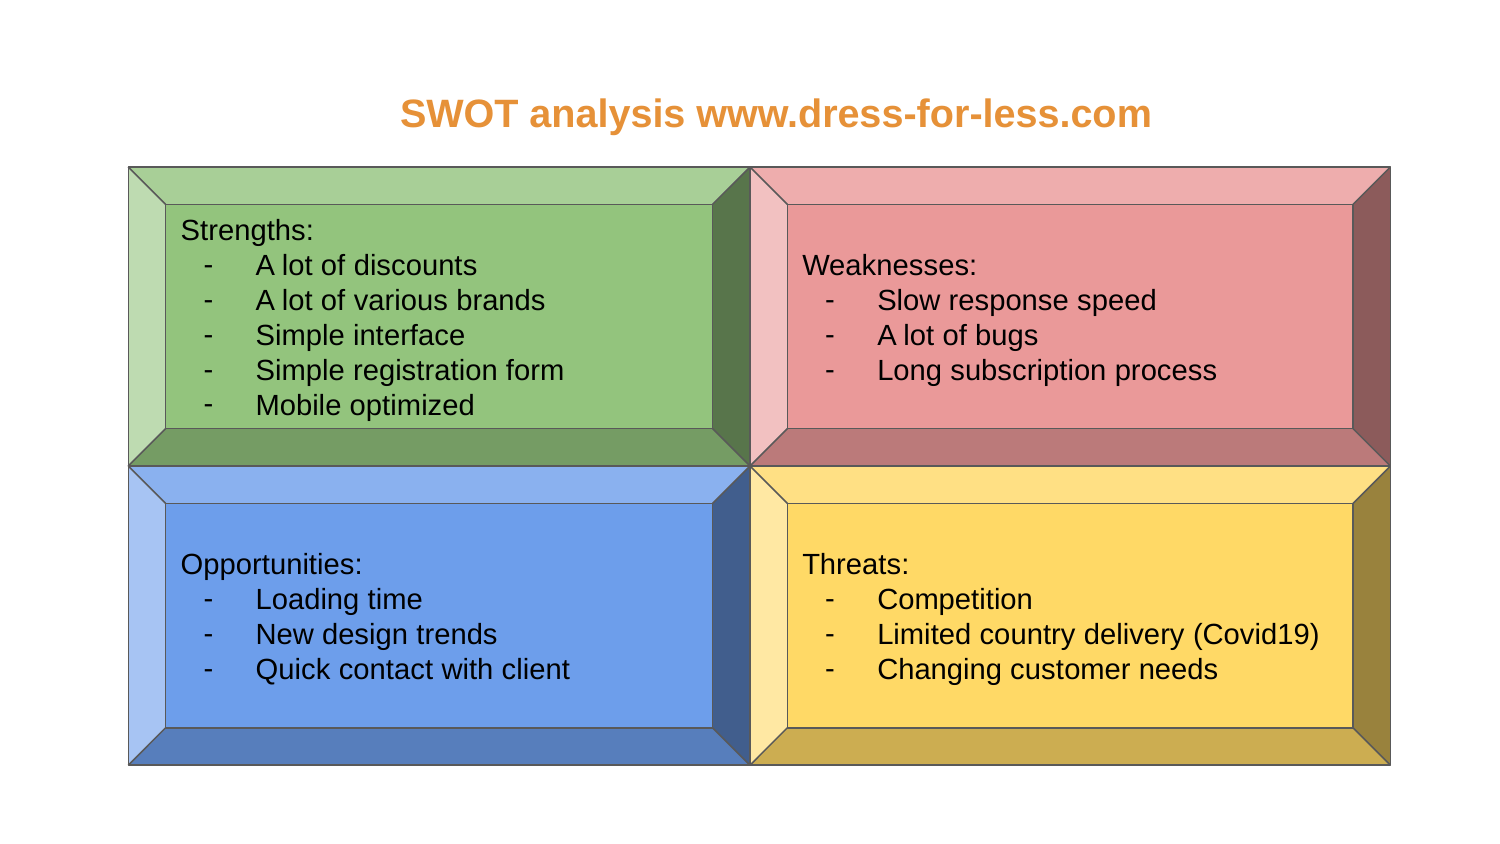

# SWOT analysis www.dress-for-less.com

Strengths:
A lot of discounts
A lot of various brands
Simple interface
Simple registration form
Mobile optimized

Weaknesses:
Slow response speed
A lot of bugs
Long subscription process
Opportunities:
Loading time
New design trends
Quick contact with client
Threats:
Competition
Limited country delivery (Covid19)
Changing customer needs